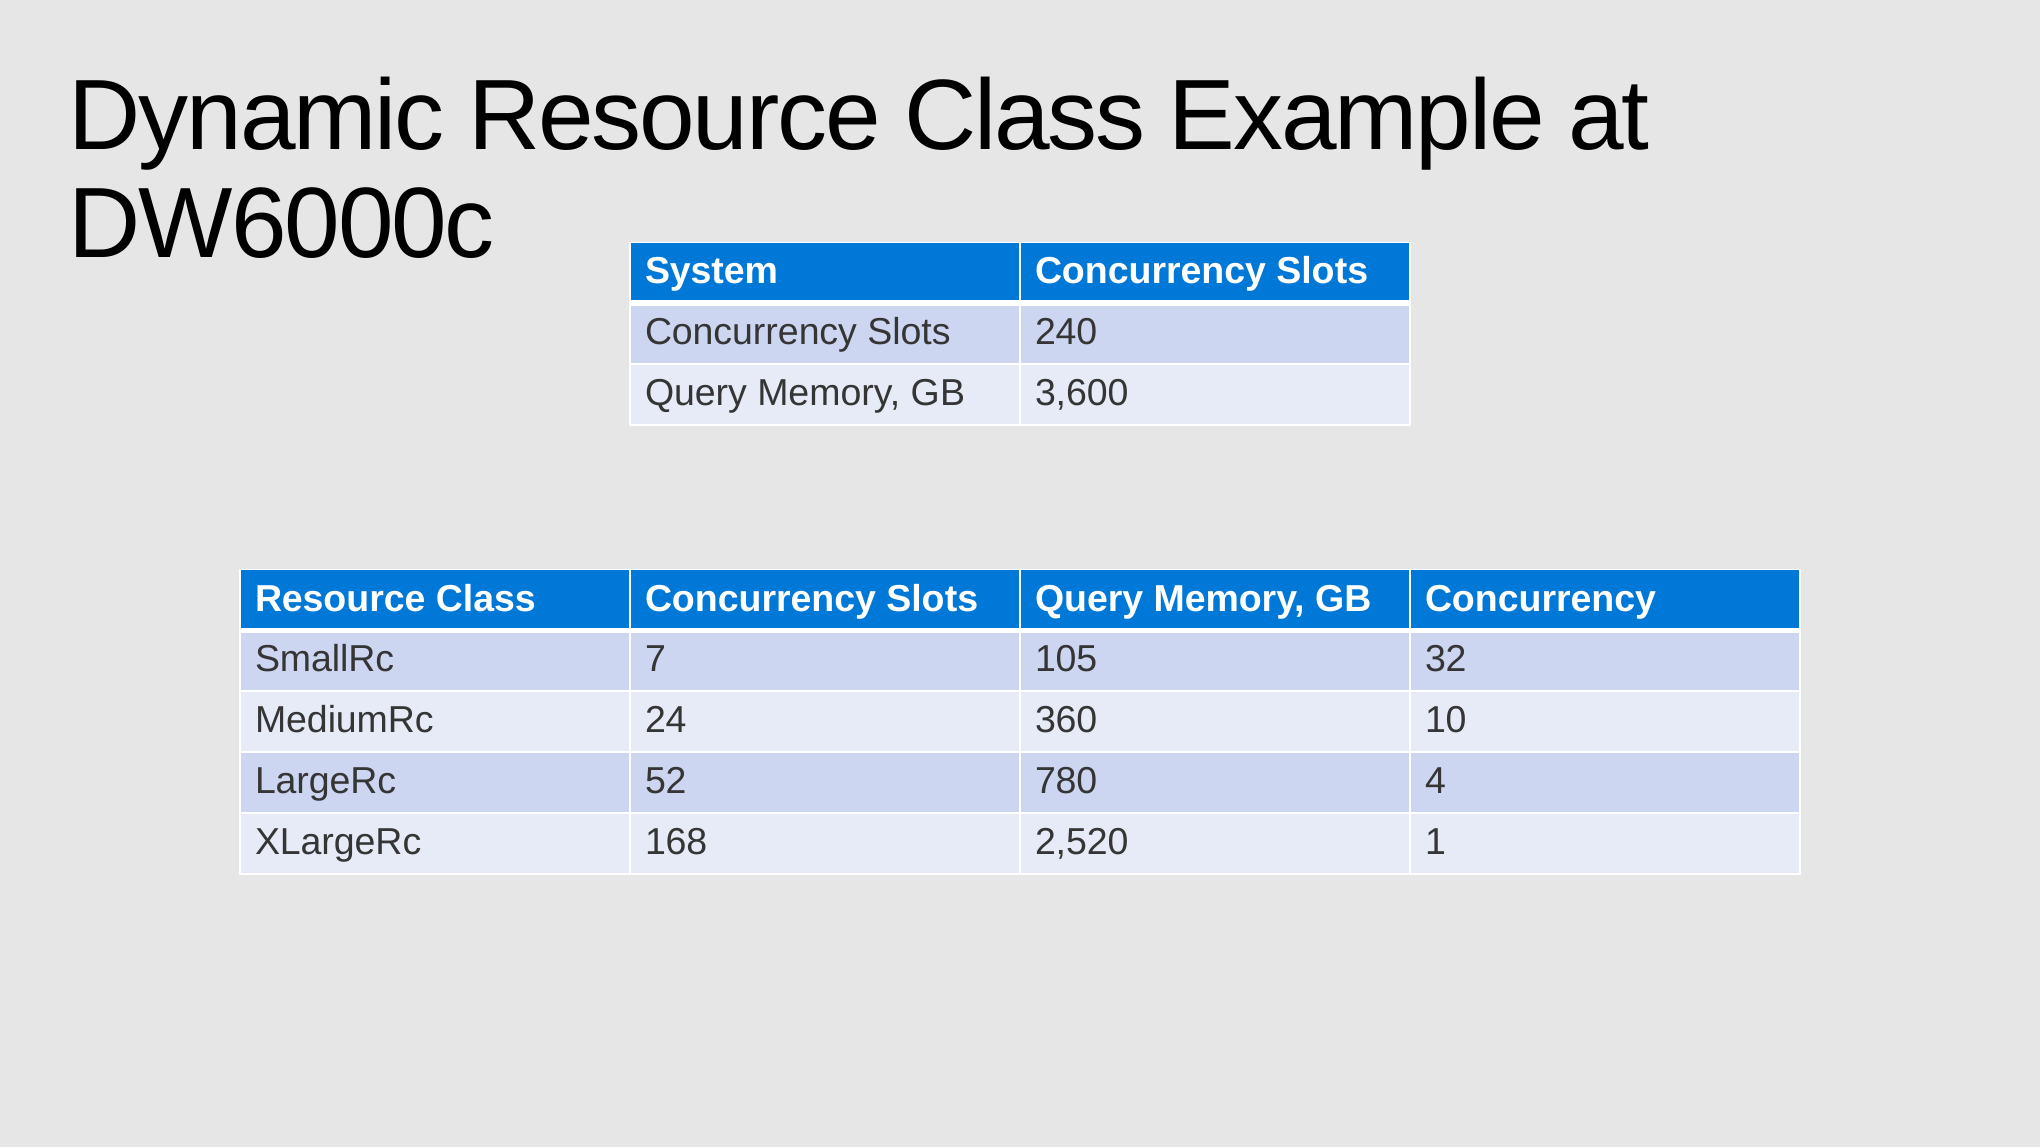

# Dynamic Resource Class Example at DW6000c
| System | Concurrency Slots |
| --- | --- |
| Concurrency Slots | 240 |
| Query Memory, GB | 3,600 |
| Resource Class | Concurrency Slots | Query Memory, GB | Concurrency |
| --- | --- | --- | --- |
| SmallRc | 7 | 105 | 32 |
| MediumRc | 24 | 360 | 10 |
| LargeRc | 52 | 780 | 4 |
| XLargeRc | 168 | 2,520 | 1 |